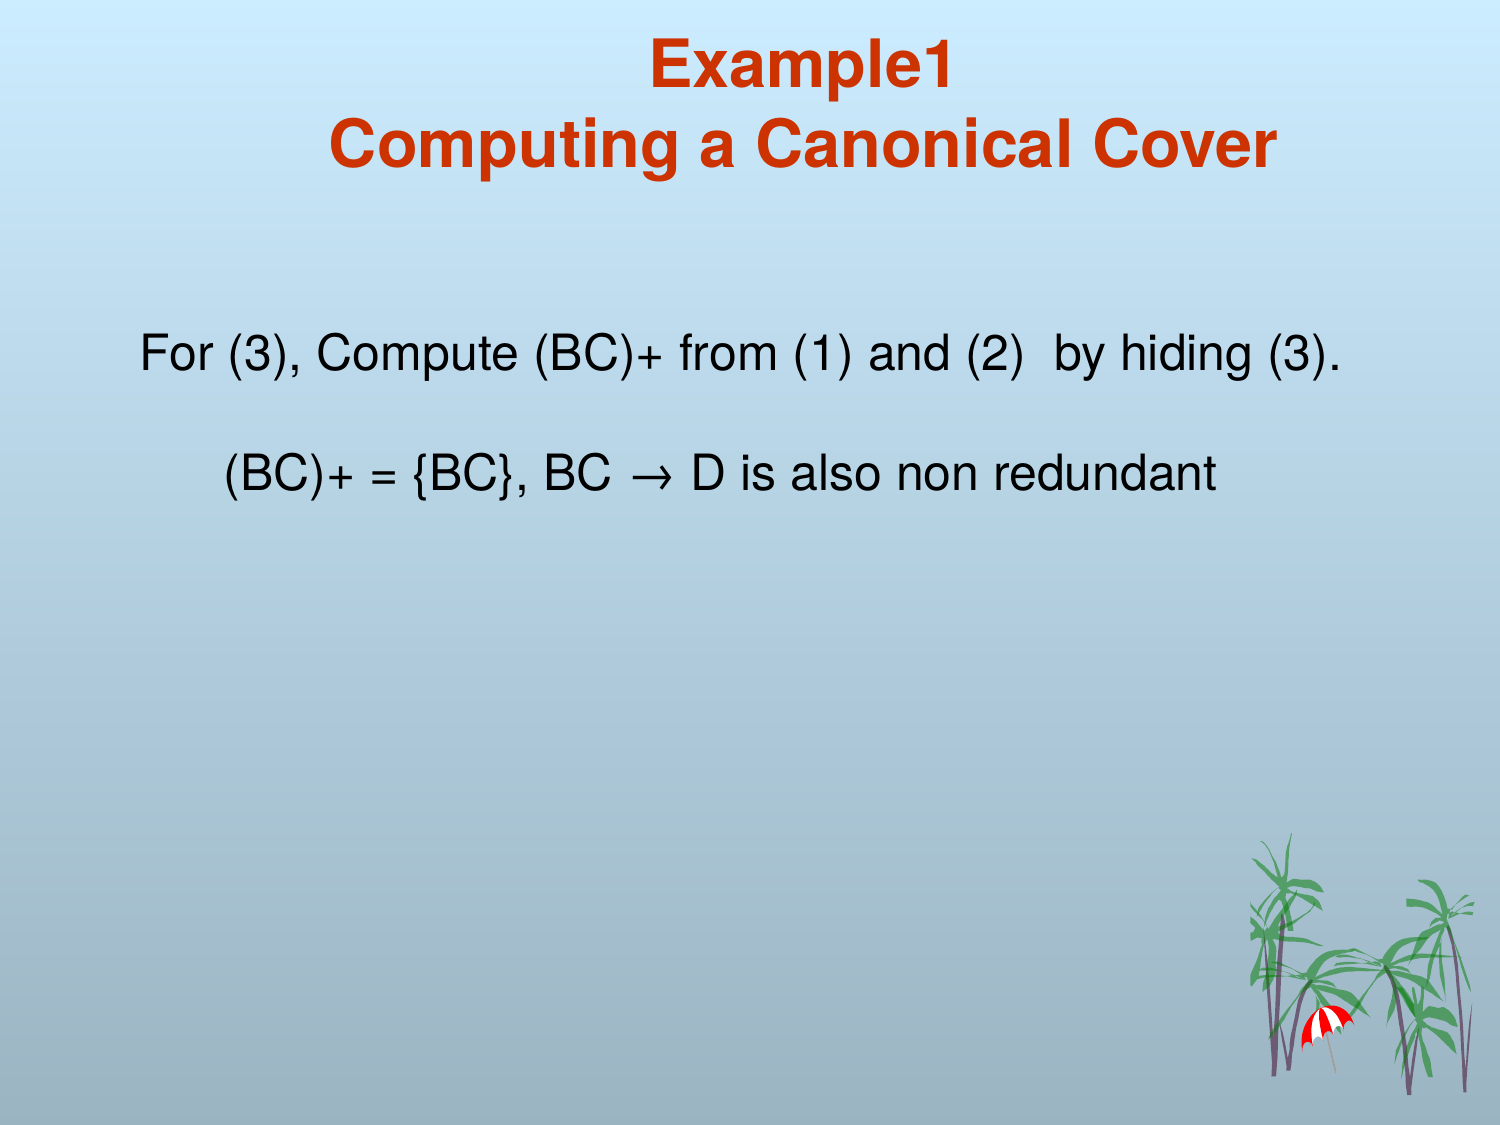

# Example1 Computing a Canonical Cover
For (3), Compute (BC)+ from (1) and (2)  by hiding (3).

      (BC)+ = {BC}, BC → D is also non redundant